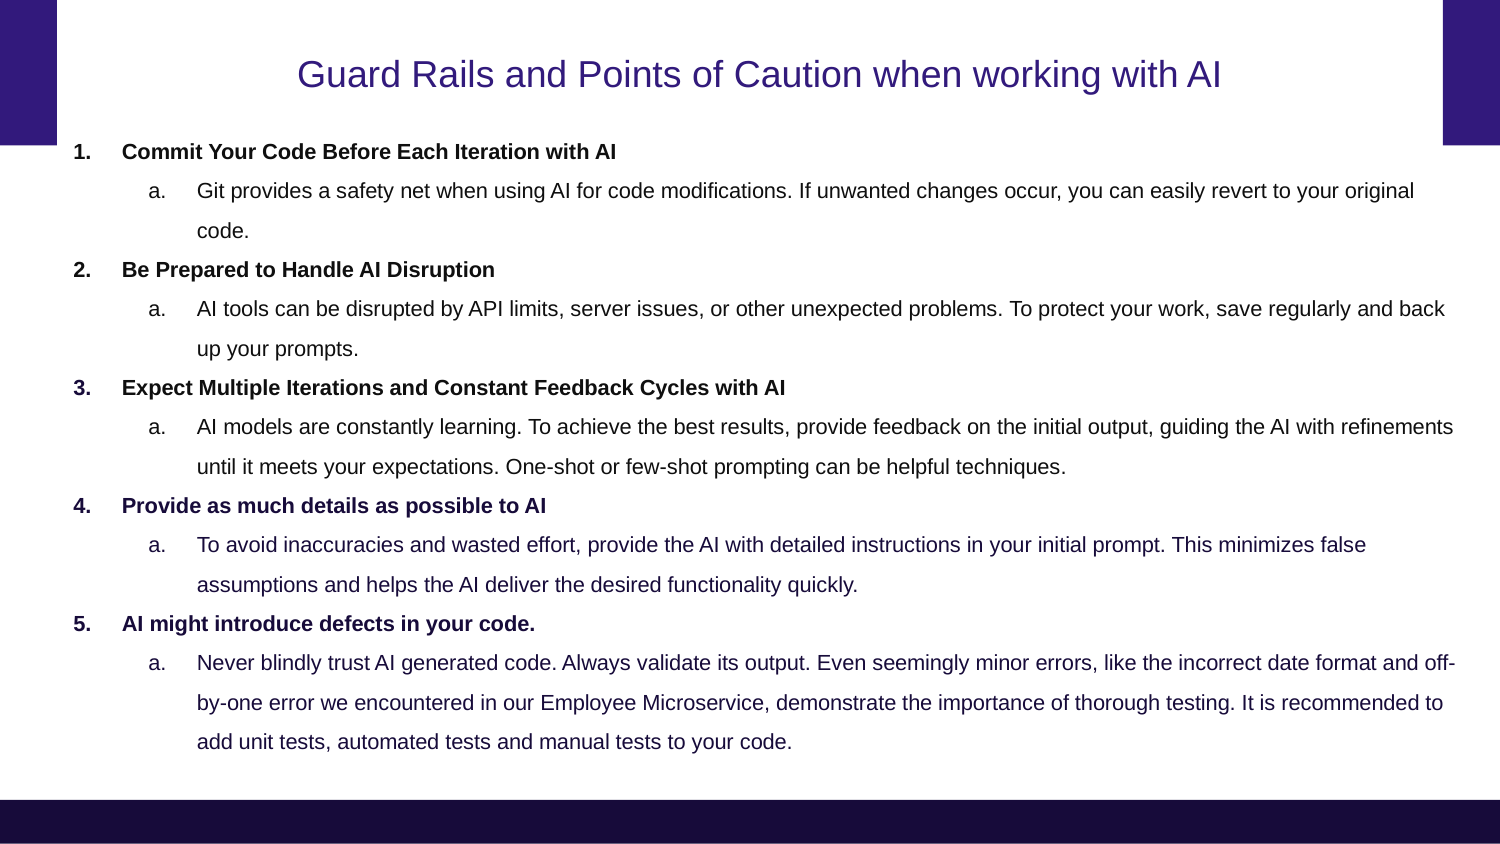

# Guard Rails and Points of Caution when working with AI

Commit Your Code Before Each Iteration with AI
Git provides a safety net when using AI for code modifications. If unwanted changes occur, you can easily revert to your original code.
Be Prepared to Handle AI Disruption
AI tools can be disrupted by API limits, server issues, or other unexpected problems. To protect your work, save regularly and back up your prompts.
Expect Multiple Iterations and Constant Feedback Cycles with AI
AI models are constantly learning. To achieve the best results, provide feedback on the initial output, guiding the AI with refinements until it meets your expectations. One-shot or few-shot prompting can be helpful techniques.
Provide as much details as possible to AI
To avoid inaccuracies and wasted effort, provide the AI with detailed instructions in your initial prompt. This minimizes false assumptions and helps the AI deliver the desired functionality quickly.
AI might introduce defects in your code.
Never blindly trust AI generated code. Always validate its output. Even seemingly minor errors, like the incorrect date format and off-by-one error we encountered in our Employee Microservice, demonstrate the importance of thorough testing. It is recommended to add unit tests, automated tests and manual tests to your code.